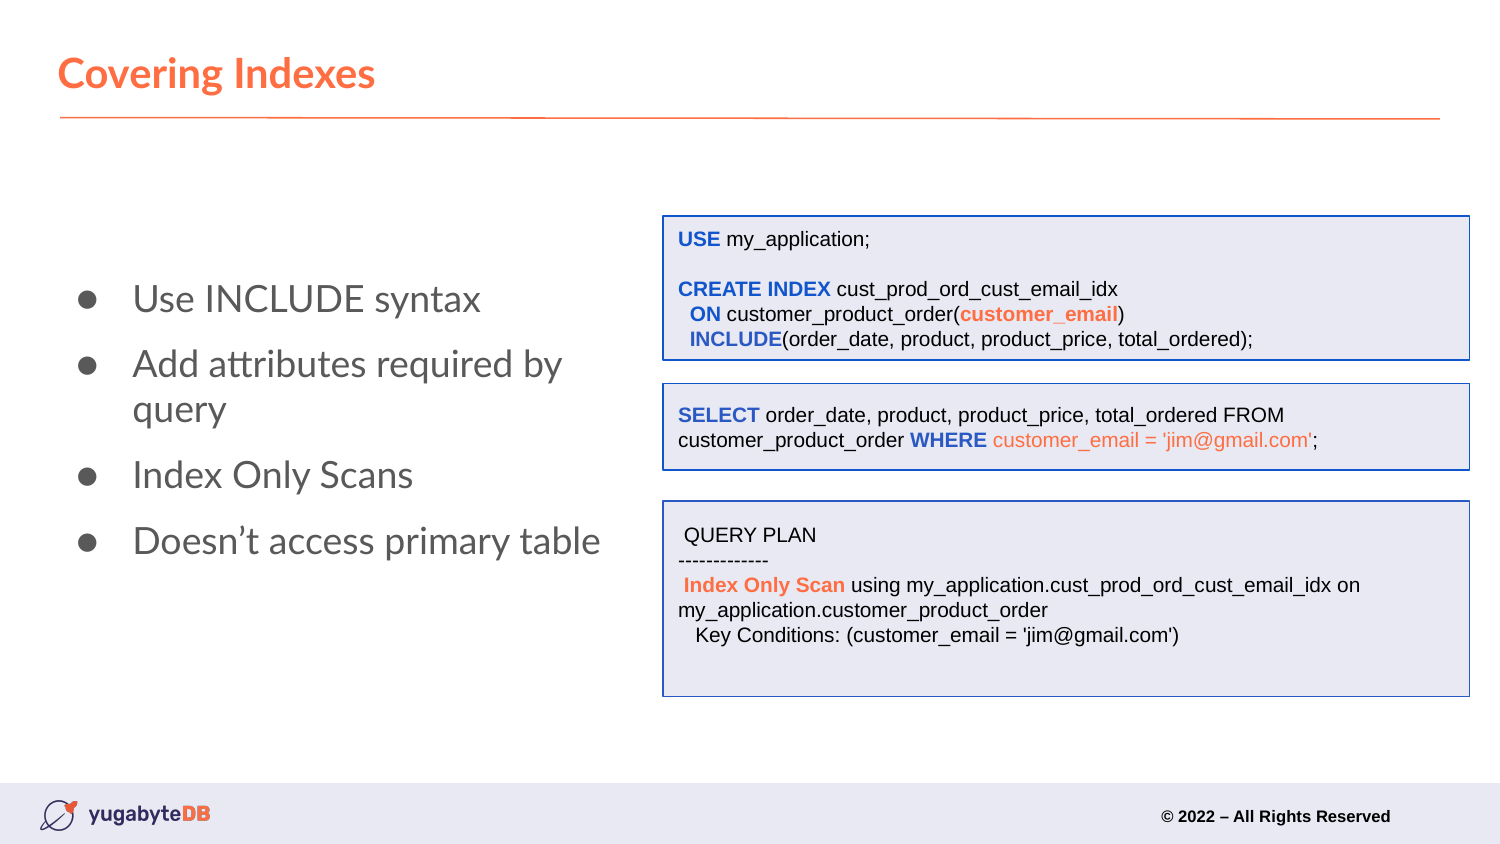

# Covering Indexes
USE my_application;
CREATE INDEX cust_prod_ord_cust_email_idx
  ON customer_product_order(customer_email)
  INCLUDE(order_date, product, product_price, total_ordered);
Use INCLUDE syntax
Add attributes required by query
Index Only Scans
Doesn’t access primary table
SELECT order_date, product, product_price, total_ordered FROM customer_product_order WHERE customer_email = 'jim@gmail.com';
 QUERY PLAN
-------------
 Index Only Scan using my_application.cust_prod_ord_cust_email_idx on my_application.customer_product_order
   Key Conditions: (customer_email = 'jim@gmail.com')